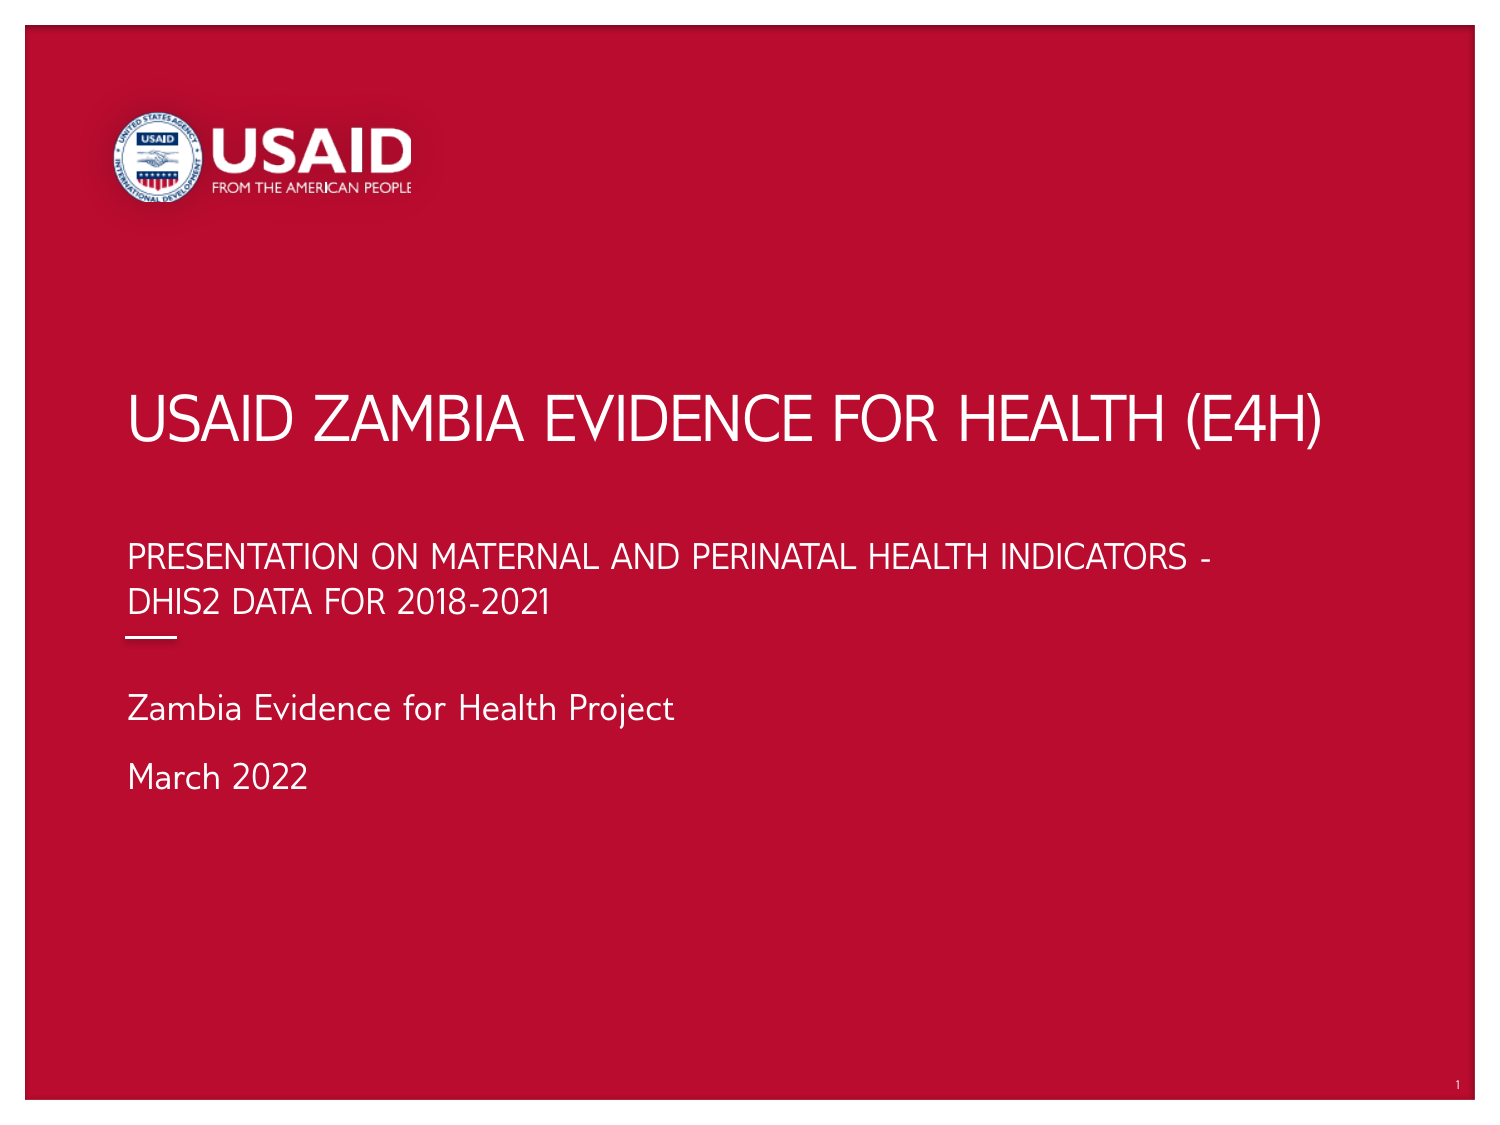

# USAID Zambia Evidence For Health (E4H)
PRESENTATION ON MATERNAL and PERINATAL HEALTH INDICATORS - DHIS2 data FOR 2018-2021
Zambia Evidence for Health Project
March 2022
1